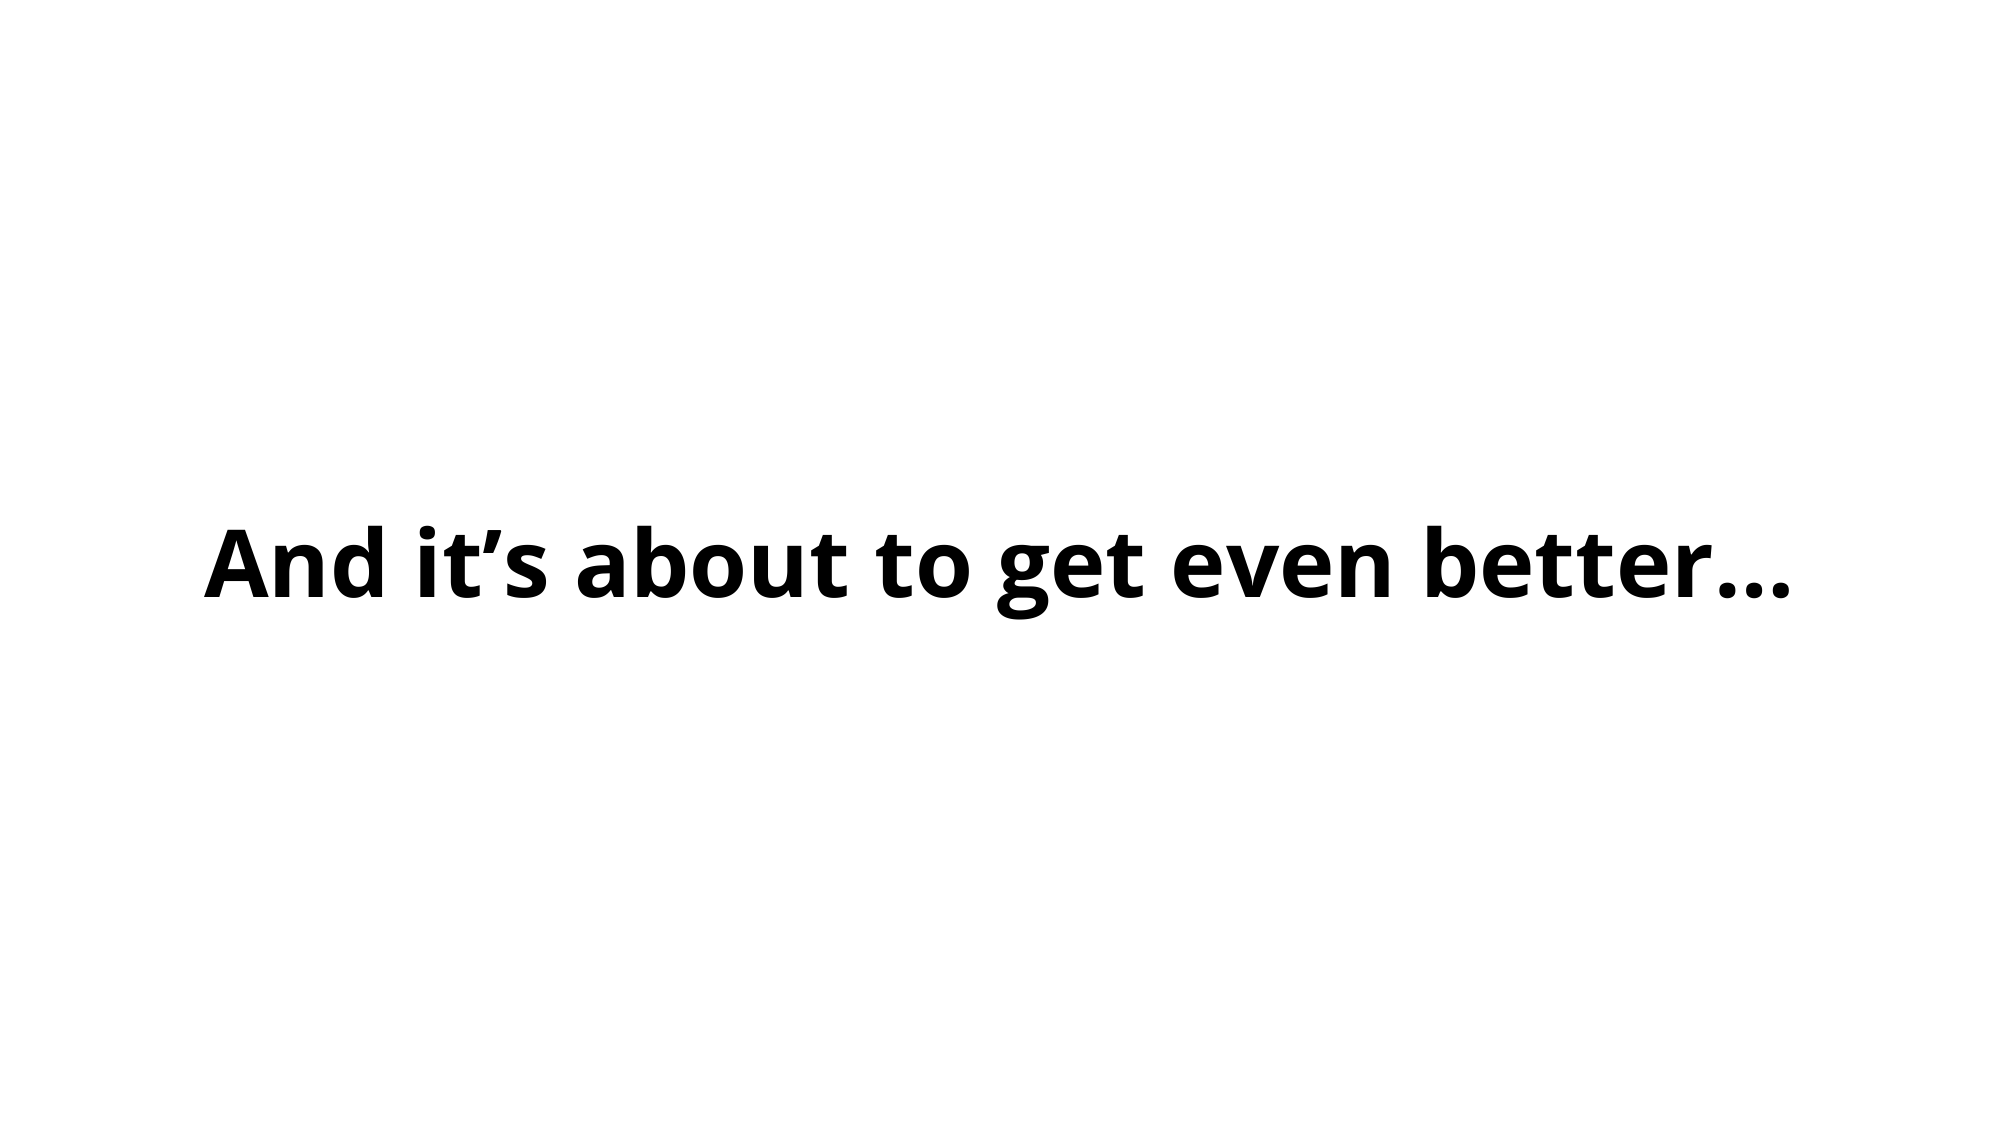

And it’s about to get even better…